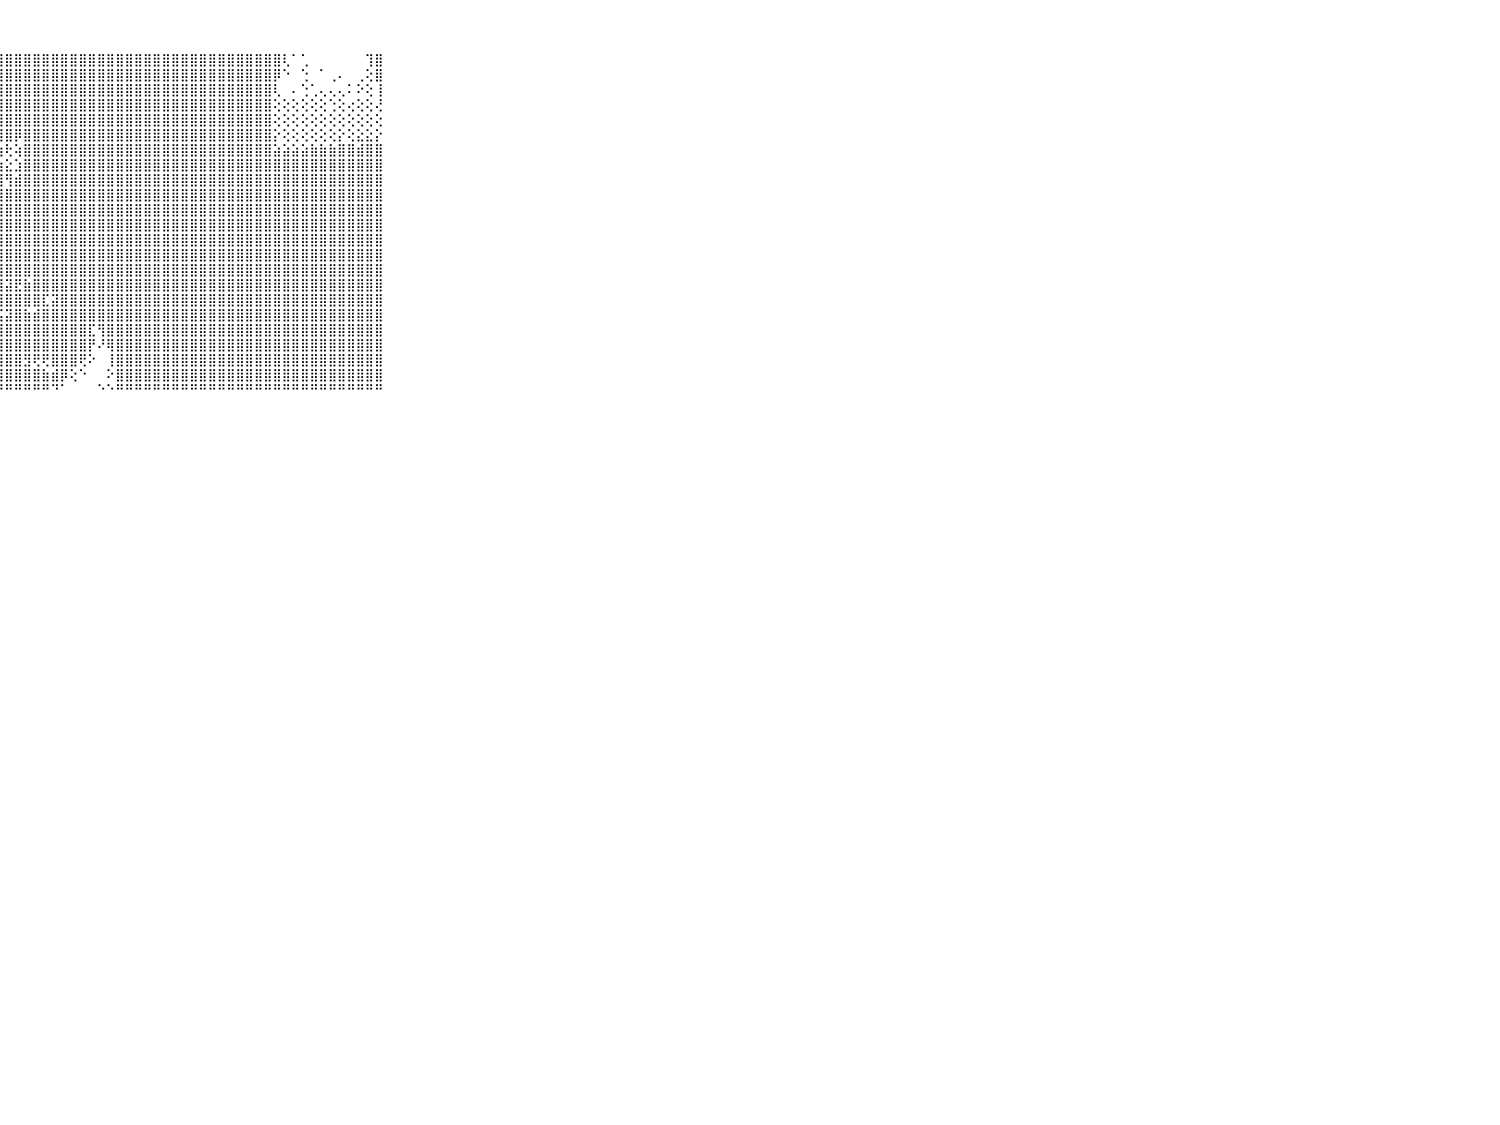

⠀⠀⠀⠀⠀⠀⠀⠀⠀⠀⠀⣿⣿⣿⣿⣿⣿⣿⣿⣿⣿⣿⣿⣿⣿⣿⣿⣿⣿⣿⣿⣿⣿⣿⣿⣿⣿⣿⣿⣿⣿⣿⣿⣿⣿⣿⣿⣿⣿⣿⣿⣿⣿⣿⣿⣿⣿⣿⢇⠁⢁⠀⠀⠀⠀⠀⠀⢹⣿⠀⠀⠀⠀⠀⠀⠀⠀⠀⠀⠀⠀
⠀⠀⠀⠀⠀⠀⠀⠀⠀⠀⠀⣿⣿⣿⣿⣿⣿⣿⣿⣿⣿⣿⣿⣿⣿⣿⣿⣿⣿⣿⣿⣿⣿⣿⣿⣿⣿⣿⣿⣿⣿⣿⣿⣿⣿⣿⣿⣿⣿⣿⣿⣿⣿⣿⣿⣿⣿⡿⠑⠀⢑⠀⠁⢀⠄⠀⢀⢕⣿⠀⠀⠀⠀⠀⠀⠀⠀⠀⠀⠀⠀
⠀⠀⠀⠀⠀⠀⠀⠀⠀⠀⠀⢽⣿⣿⣿⣿⣿⣿⣿⣿⣿⣿⣿⣿⣿⣿⣿⣿⣿⣿⣿⣿⣿⣿⣿⣿⣿⣿⣿⣿⣿⣿⣿⣿⣿⣿⣿⣿⣿⣿⣿⣿⣿⣿⣿⣿⣿⢇⠀⠄⢑⢁⢄⢄⢄⠅⠕⢕⢸⠀⠀⠀⠀⠀⠀⠀⠀⠀⠀⠀⠀
⠀⠀⠀⠀⠀⠀⠀⠀⠀⠀⠀⣿⣿⣿⣿⣿⣿⣿⣿⣿⣿⣿⣿⣿⣿⣿⣿⣿⣿⣿⣿⣿⣿⣿⣿⣿⣿⣿⣿⣿⣿⣿⣿⣿⣿⣿⣿⣿⣿⣿⣿⣿⣿⣿⣿⣿⣿⢕⢕⢕⢕⢕⢕⢑⢕⢔⢕⢕⢜⠀⠀⠀⠀⠀⠀⠀⠀⠀⠀⠀⠀
⠀⠀⠀⠀⠀⠀⠀⠀⠀⠀⠀⣿⣿⣿⣿⣿⣿⣿⣿⣿⣿⣿⣿⣿⣿⣿⣿⣿⣿⣿⣿⣿⣿⣿⣿⣿⣿⣿⣿⣿⣿⣿⣿⣿⣿⣿⣿⣿⣿⣿⣿⣿⣿⣿⣿⣿⣿⢕⢕⢕⢕⢕⢕⢕⢕⢕⢕⢕⢕⠀⠀⠀⠀⠀⠀⠀⠀⠀⠀⠀⠀
⠀⠀⠀⠀⠀⠀⠀⠀⠀⠀⠀⣿⣿⣿⣿⣿⣿⣿⣿⣿⣿⣿⣿⣿⡿⢿⢿⢿⣿⡿⣿⣿⣿⣿⣿⣿⣿⣿⣿⣿⣿⣿⣿⣿⣿⣿⣿⣿⣿⣿⣿⣿⣿⣿⣿⣿⣿⡕⢕⢕⢕⢕⢕⢕⡕⢕⣕⣕⡕⠀⠀⠀⠀⠀⠀⠀⠀⠀⠀⠀⠀
⠀⠀⠀⠀⠀⠀⠀⠀⠀⠀⠀⣿⣿⣿⣿⣿⣿⣿⣿⣿⣿⡿⢏⢕⣔⣴⡵⢷⢗⢵⣿⣿⣿⣿⣿⣿⣿⣿⣿⣿⣿⣿⣿⣿⣿⣿⣿⣿⣿⣿⣿⣿⣿⣿⣿⣿⣿⣵⣵⣵⣵⣷⣷⣷⣿⣿⣾⣿⣿⠀⠀⠀⠀⠀⠀⠀⠀⠀⠀⠀⠀
⠀⠀⠀⠀⠀⠀⠀⠀⠀⠀⠀⣿⣿⣿⣿⣿⣿⣿⣿⢏⠕⠕⢵⠎⢝⢕⢕⢱⣕⣱⣿⣿⣿⣿⣿⣿⣿⣿⣿⣿⣿⣿⣿⣿⣿⣿⣿⣿⣿⣿⣿⣿⣿⣿⣿⣿⣿⣿⣿⣿⣿⣿⣿⣿⣿⣿⣿⣿⣿⠀⠀⠀⠀⠀⠀⠀⠀⠀⠀⠀⠀
⠀⠀⠀⠀⠀⠀⠀⠀⠀⠀⠀⣿⣿⣿⣿⣿⣿⣿⢟⢕⢕⣑⢡⣕⢕⢕⢕⢿⢻⣾⣿⣿⣿⣿⣿⣿⣿⣿⣿⣿⣿⣿⣿⣿⣿⣿⣿⣿⣿⣿⣿⣿⣿⣿⣿⣿⣿⣿⣿⣿⣿⣿⣿⣿⣿⣿⣿⣿⣿⠀⠀⠀⠀⠀⠀⠀⠀⠀⠀⠀⠀
⠀⠀⠀⠀⠀⠀⠀⠀⠀⠀⠀⣿⣿⣿⣿⣿⣿⣿⢇⢕⢞⢇⢱⣵⣷⣷⣷⣾⣿⣿⣿⣿⣿⣿⣿⣿⣿⣿⣿⣿⣿⣿⣿⣿⣿⣿⣿⣿⣿⣿⣿⣿⣿⣿⣿⣿⣿⣿⣿⣿⣿⣿⣿⣿⣿⣿⣿⣿⣿⠀⠀⠀⠀⠀⠀⠀⠀⠀⠀⠀⠀
⠀⠀⠀⠀⠀⠀⠀⠀⠀⠀⠀⣿⣿⣿⣿⣿⣿⣿⡎⢱⢺⣷⣿⣿⣿⣿⣿⣿⣿⣿⣿⣿⣿⣿⣿⣿⣿⣿⣿⣿⣿⣿⣿⣿⣿⣿⣿⣿⣿⣿⣿⣿⣿⣿⣿⣿⣿⣿⣿⣿⣿⣿⣿⣿⣿⣿⣿⣿⣿⠀⠀⠀⠀⠀⠀⠀⠀⠀⠀⠀⠀
⠀⠀⠀⠀⠀⠀⠀⠀⠀⠀⠀⣿⣿⣿⣿⣿⣿⣿⡇⢕⢸⣿⣿⣿⣿⣿⣿⣿⣿⣿⣿⣿⣿⣿⣿⣿⣿⣿⣿⣿⣿⣿⣿⣿⣿⣿⣿⣿⣿⣿⣿⣿⣿⣿⣿⣿⣿⣿⣿⣿⣿⣿⣿⣿⣿⣿⣿⣿⣿⠀⠀⠀⠀⠀⠀⠀⠀⠀⠀⠀⠀
⠀⠀⠀⠀⠀⠀⠀⠀⠀⠀⠀⣿⣿⣿⣿⣿⣿⣿⣧⢕⢸⣿⣿⣿⣿⣿⣿⣿⣿⣿⣿⣿⣿⣿⣿⣿⣿⣿⣿⣿⣿⣿⣿⣿⣿⣿⣿⣿⣿⣿⣿⣿⣿⣿⣿⣿⣿⣿⣿⣿⣿⣿⣿⣿⣿⣿⣿⣿⣿⠀⠀⠀⠀⠀⠀⠀⠀⠀⠀⠀⠀
⠀⠀⠀⠀⠀⠀⠀⠀⠀⠀⠀⣿⣿⣿⣿⣿⣿⣿⣿⡇⢜⣿⣿⣿⣿⣿⣿⣿⣿⣿⣿⣿⣿⣿⣿⣿⣿⣿⣿⣿⣿⣿⣿⣿⣿⣿⣿⣿⣿⣿⣿⣿⣿⣿⣿⣿⣿⣿⣿⣿⣿⣿⣿⣿⣿⣿⣿⣿⣿⠀⠀⠀⠀⠀⠀⠀⠀⠀⠀⠀⠀
⠀⠀⠀⠀⠀⠀⠀⠀⠀⠀⠀⣿⣿⣿⣿⣿⣿⣿⣿⣿⡕⣻⣿⣿⣿⣿⣿⣿⣿⣿⣿⣿⣿⣿⣿⣿⣿⣿⣿⣿⣿⣿⣿⣿⣿⣿⣿⣿⣿⣿⣿⣿⣿⣿⣿⣿⣿⣿⣿⣿⣿⣿⣿⣿⣿⣿⣿⣿⣿⠀⠀⠀⠀⠀⠀⠀⠀⠀⠀⠀⠀
⠀⠀⠀⠀⠀⠀⠀⠀⠀⠀⠀⣿⣿⣿⣿⣿⣿⣿⣿⣿⣿⣿⣿⣿⣿⣿⣿⣿⣽⣟⣷⣿⣿⣿⣿⣿⣿⣿⣿⣿⣿⣿⣿⣿⣿⣿⣿⣿⣿⣿⣿⣿⣿⣿⣿⣿⣿⣿⣿⣿⣿⣿⣿⣿⣿⣿⣿⣿⣿⠀⠀⠀⠀⠀⠀⠀⠀⠀⠀⠀⠀
⠀⠀⠀⠀⠀⠀⠀⠀⠀⠀⠀⣿⣿⣿⣿⣿⣿⣿⣿⣿⣿⣿⣿⣿⣿⣿⣿⣿⣿⣿⣿⣿⣏⣽⣿⣿⣿⣿⣿⣿⣿⣿⣿⣿⣿⣿⣿⣿⣿⣿⣿⣿⣿⣿⣿⣿⣿⣿⣿⣿⣿⣿⣿⣿⣿⣿⣿⣿⣿⠀⠀⠀⠀⠀⠀⠀⠀⠀⠀⠀⠀
⠀⠀⠀⠀⠀⠀⠀⠀⠀⠀⠀⣿⣿⣿⣿⣿⣿⣿⣿⣿⣿⣿⣿⣿⣿⣿⣿⣯⣽⣿⣷⣾⣿⣿⣿⣿⣿⣿⣿⣿⣿⣿⣿⣿⣿⣿⣿⣿⣿⣿⣿⣿⣿⣿⣿⣿⣿⣿⣿⣿⣿⣿⣿⣿⣿⣿⣿⣿⣿⠀⠀⠀⠀⠀⠀⠀⠀⠀⠀⠀⠀
⠀⠀⠀⠀⠀⠀⠀⠀⠀⠀⠀⣿⣿⣿⣿⣿⣿⣿⣿⣿⣿⣿⣿⣿⣿⣿⣿⣿⣿⣿⣿⣿⣿⣿⣿⣿⣿⣏⢻⣿⣿⣿⣿⣿⣿⣿⣿⣿⣿⣿⣿⣿⣿⣿⣿⣿⣿⣿⣿⣿⣿⣿⣿⣿⣿⣿⣿⣿⣿⠀⠀⠀⠀⠀⠀⠀⠀⠀⠀⠀⠀
⠀⠀⠀⠀⠀⠀⠀⠀⠀⠀⠀⣿⣿⣿⣿⣿⣿⣿⣿⣿⣿⣿⣿⣿⣿⣿⣿⣿⣿⣿⣿⣿⣿⣿⣿⣿⣿⡟⠜⢿⣿⣿⣿⣿⣿⣿⣿⣿⣿⣿⣿⣿⣿⣿⣿⣿⣿⣿⣿⣿⣿⣿⣿⣿⣿⣿⣿⣿⣿⠀⠀⠀⠀⠀⠀⠀⠀⠀⠀⠀⠀
⠀⠀⠀⠀⠀⠀⠀⠀⠀⠀⠀⣿⣿⣿⣿⣿⣿⣿⣿⣿⣿⣿⣿⣿⣿⣿⣿⣿⣿⣿⣻⢟⢟⣿⣿⣿⢟⠕⠀⢸⣿⣿⣿⣿⣿⣿⣿⣿⣿⣿⣿⣿⣿⣿⣿⣿⣿⣿⣿⣿⣿⣿⣿⣿⣿⣿⣿⣿⣿⠀⠀⠀⠀⠀⠀⠀⠀⠀⠀⠀⠀
⠀⠀⠀⠀⠀⠀⠀⠀⠀⠀⠀⣿⣿⣿⣿⣿⣿⣿⣿⣿⣿⣿⣿⣿⣿⢜⢿⣿⣿⣿⣿⣿⣷⣾⡿⢕⠑⠀⠀⠕⣿⣿⣿⣿⣿⣿⣿⣿⣿⣿⣿⣿⣿⣿⣿⣿⣿⣿⣿⣿⣿⣿⣿⣿⣿⣿⣿⣿⣿⠀⠀⠀⠀⠀⠀⠀⠀⠀⠀⠀⠀
⠀⠀⠀⠀⠀⠀⠀⠀⠀⠀⠀⠛⠛⠛⠛⠛⠛⠛⠛⠛⠛⠛⠛⠛⠛⠑⠑⠙⠛⠛⠛⠛⠛⠙⠁⠀⠀⠀⠑⠑⠛⠛⠛⠛⠛⠛⠛⠛⠛⠛⠛⠛⠛⠛⠛⠛⠛⠛⠛⠛⠛⠛⠛⠛⠛⠛⠛⠛⠛⠀⠀⠀⠀⠀⠀⠀⠀⠀⠀⠀⠀